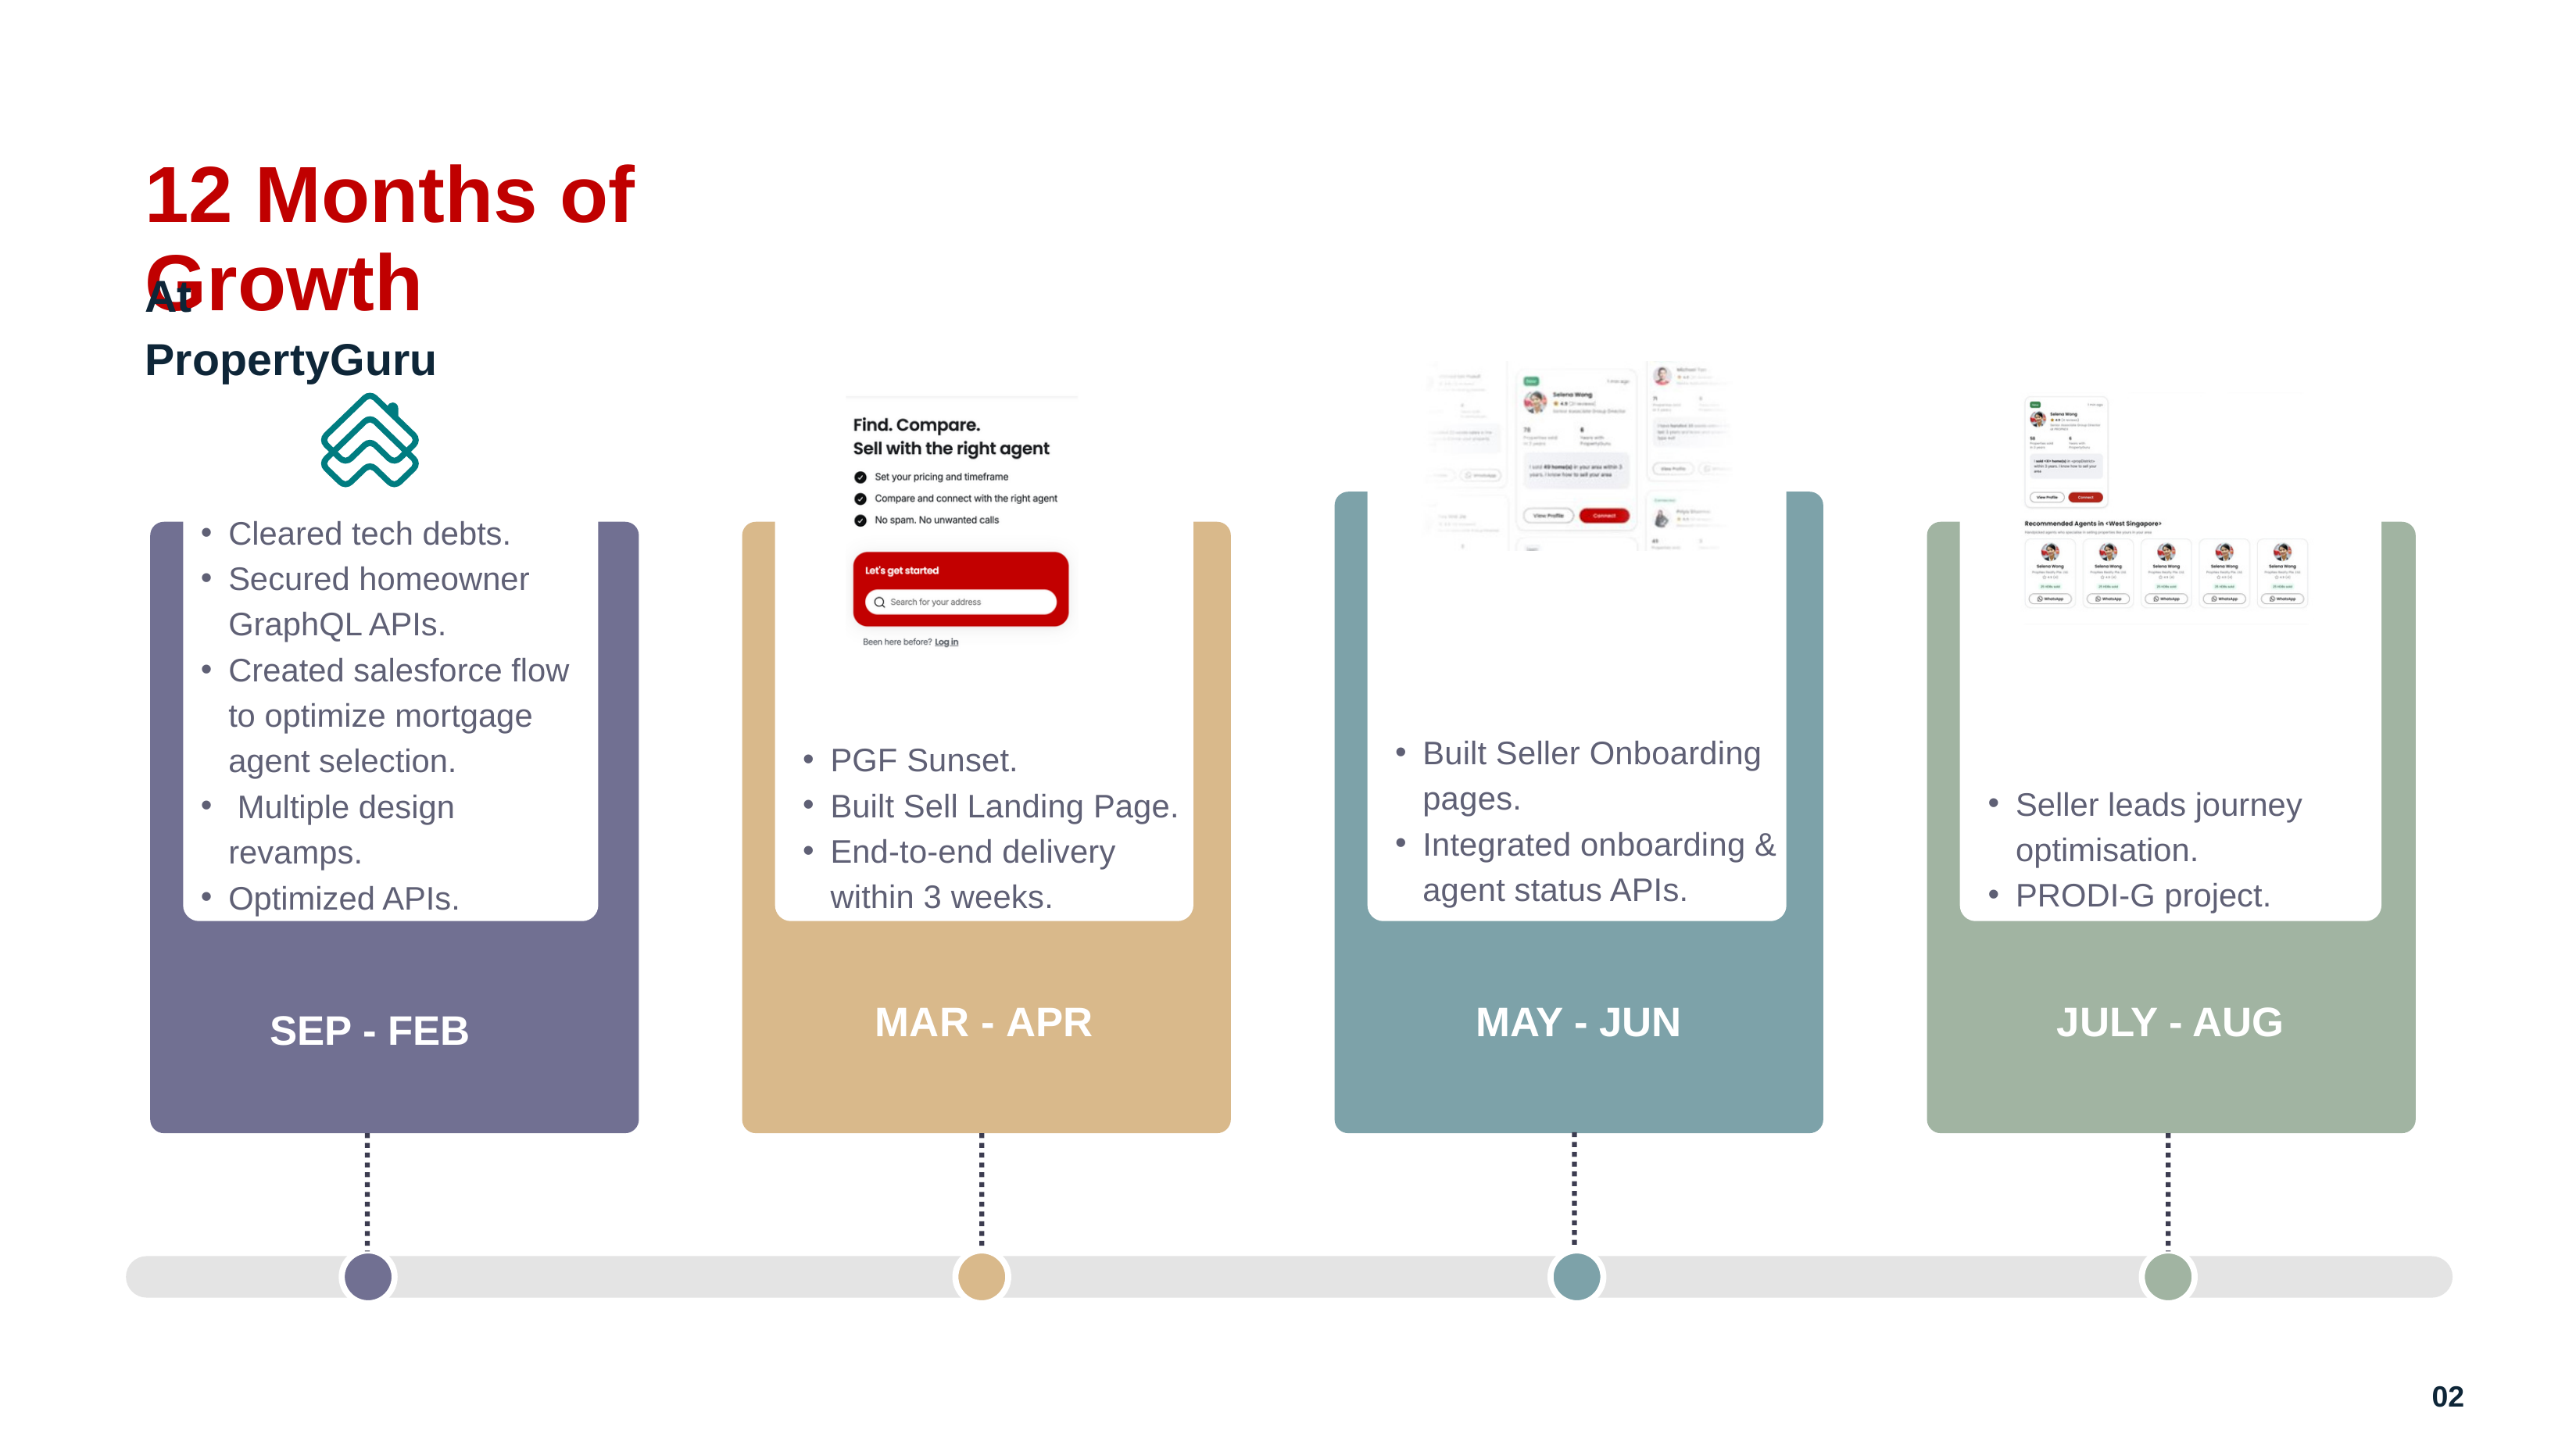

12 Months of Growth
At PropertyGuru

Cleared tech debts.
Secured homeowner GraphQL APIs.
Created salesforce flow to optimize mortgage agent selection.
 Multiple design revamps.
Optimized APIs.

Built Seller Onboarding pages.
Integrated onboarding & agent status APIs.
PGF Sunset.
Built Sell Landing Page.
End-to-end delivery within 3 weeks.

Seller leads journey optimisation.
PRODI-G project.
MAR - APR

MAY - JUN

JULY - AUG

SEP - FEB

02